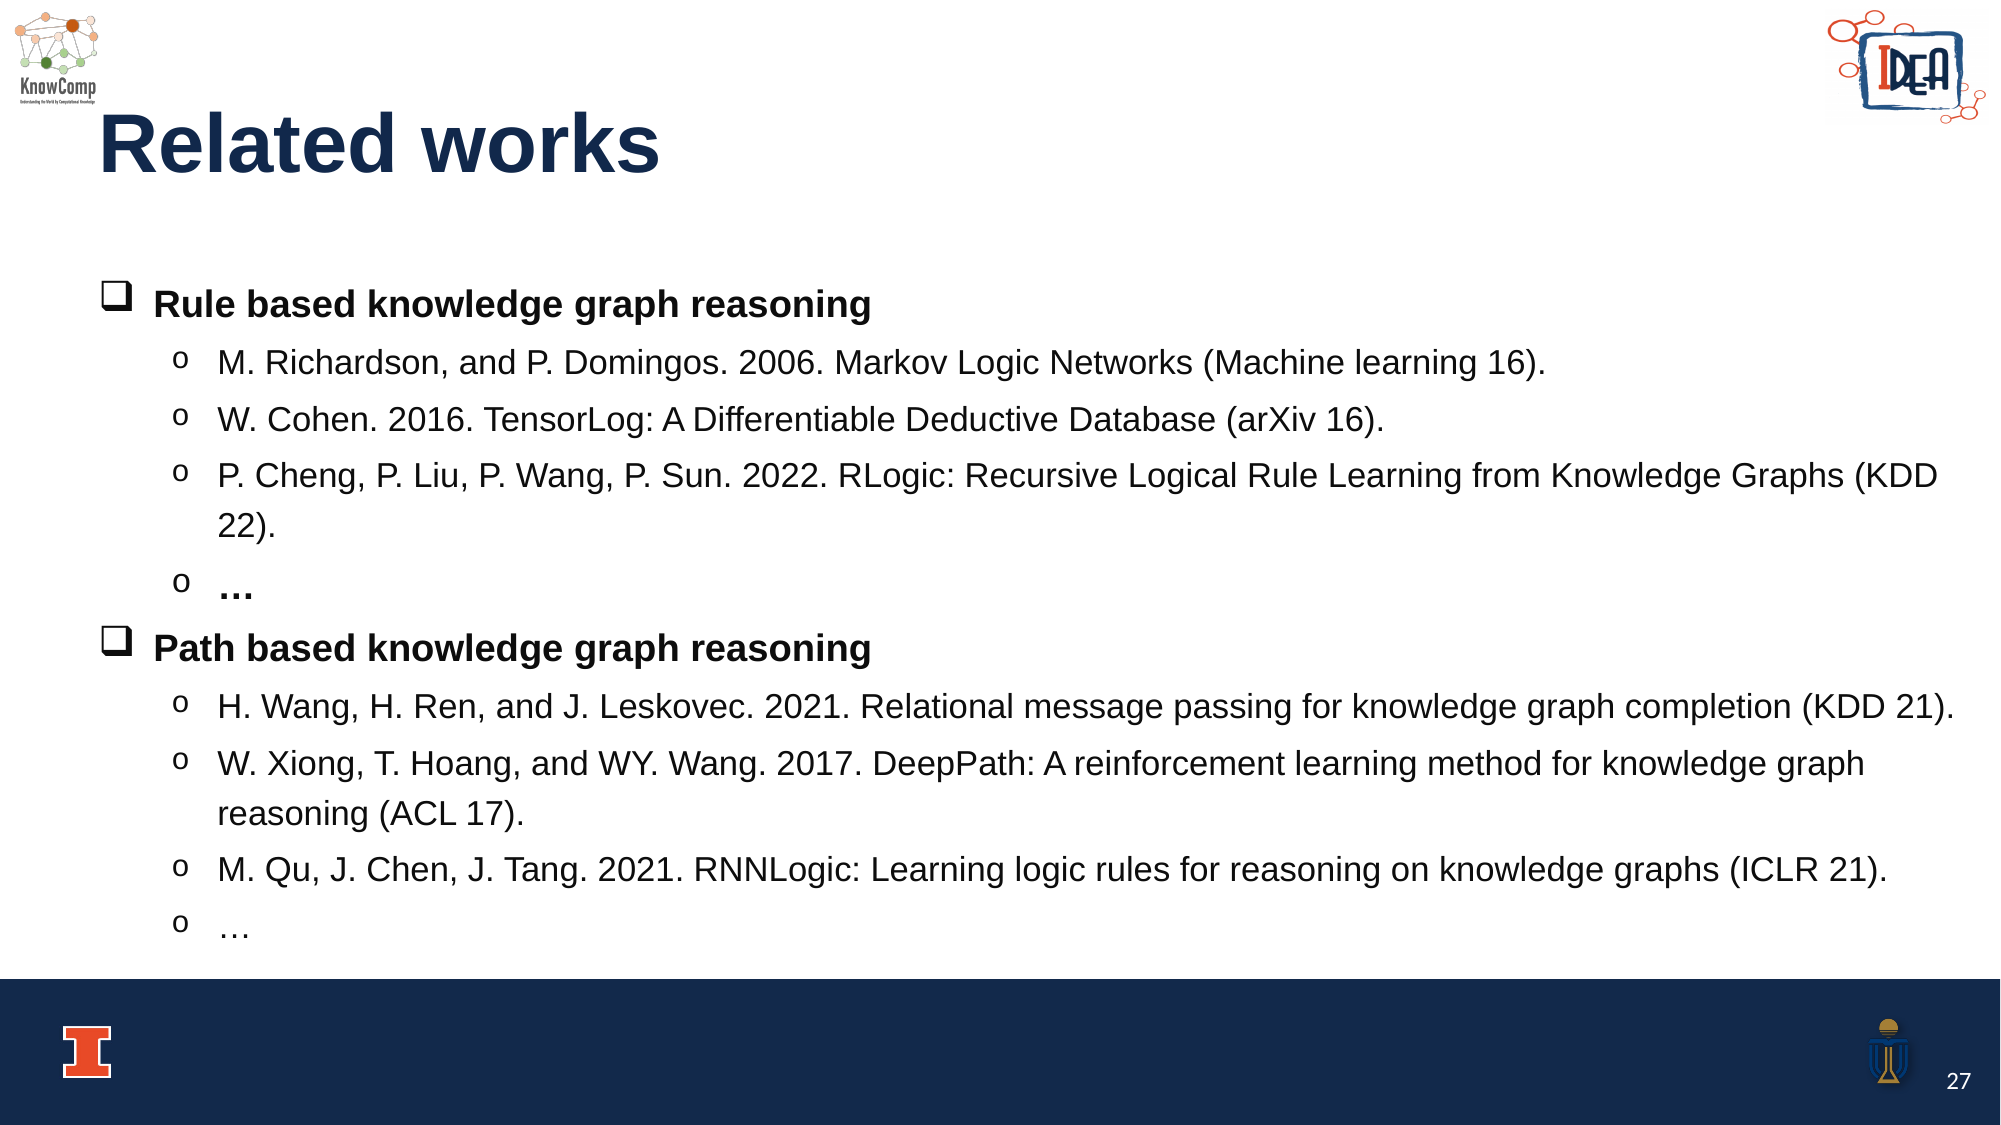

# Related works
Rule based knowledge graph reasoning
M. Richardson, and P. Domingos. 2006. Markov Logic Networks (Machine learning 16).
W. Cohen. 2016. TensorLog: A Differentiable Deductive Database (arXiv 16).
P. Cheng, P. Liu, P. Wang, P. Sun. 2022. RLogic: Recursive Logical Rule Learning from Knowledge Graphs (KDD 22).
…
Path based knowledge graph reasoning
H. Wang, H. Ren, and J. Leskovec. 2021. Relational message passing for knowledge graph completion (KDD 21).
W. Xiong, T. Hoang, and WY. Wang. 2017. DeepPath: A reinforcement learning method for knowledge graph reasoning (ACL 17).
M. Qu, J. Chen, J. Tang. 2021. RNNLogic: Learning logic rules for reasoning on knowledge graphs (ICLR 21).
…

27